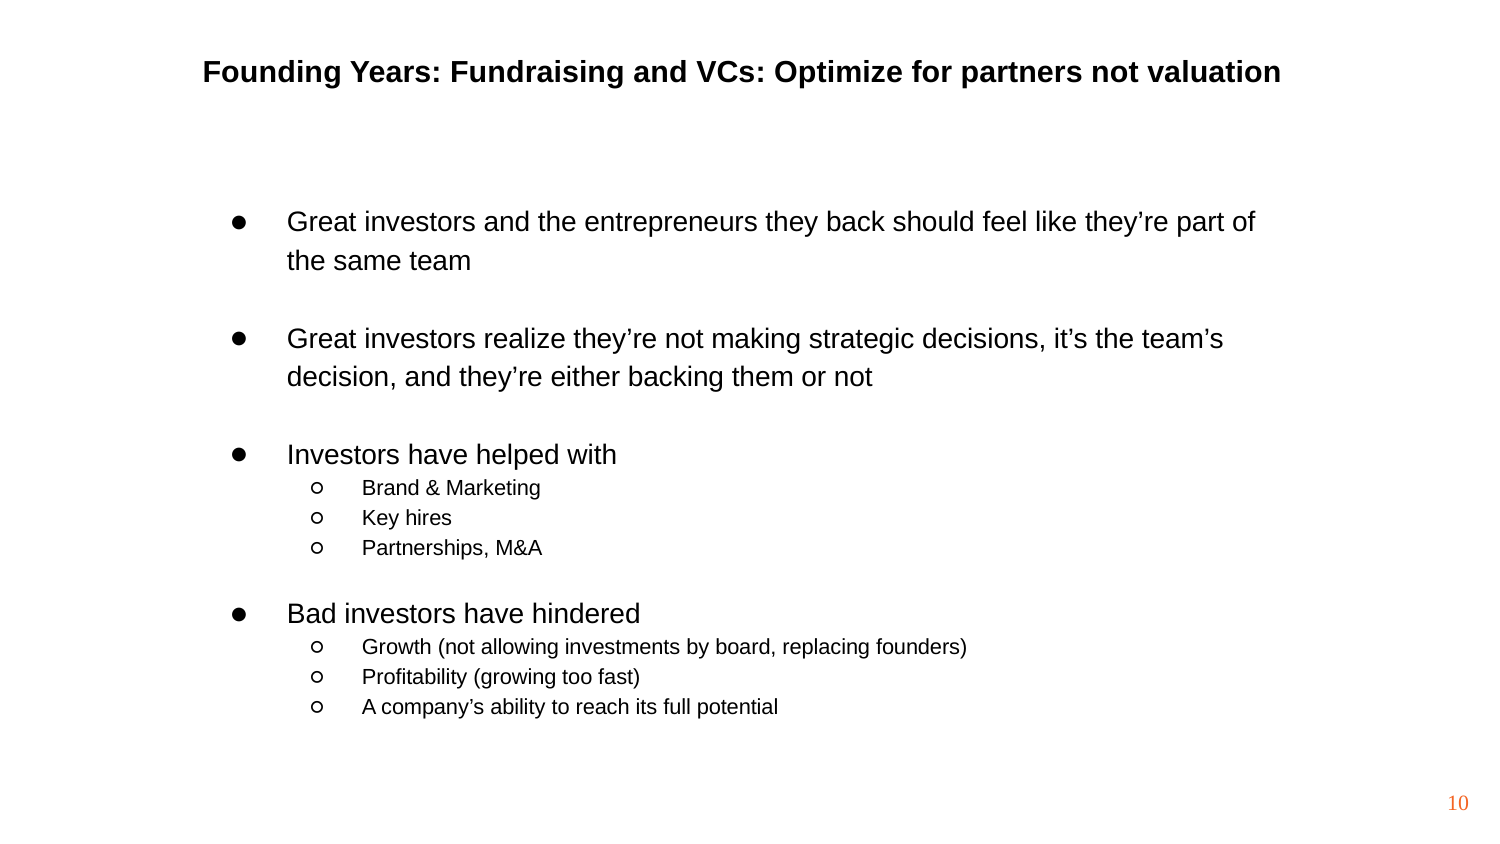

# Founding Years: Fundraising and VCs: Optimize for partners not valuation

Great investors and the entrepreneurs they back should feel like they’re part of the same team

Great investors realize they’re not making strategic decisions, it’s the team’s decision, and they’re either backing them or not

Investors have helped with
Brand & Marketing
Key hires
Partnerships, M&A

Bad investors have hindered
Growth (not allowing investments by board, replacing founders)
Profitability (growing too fast)
A company’s ability to reach its full potential

10